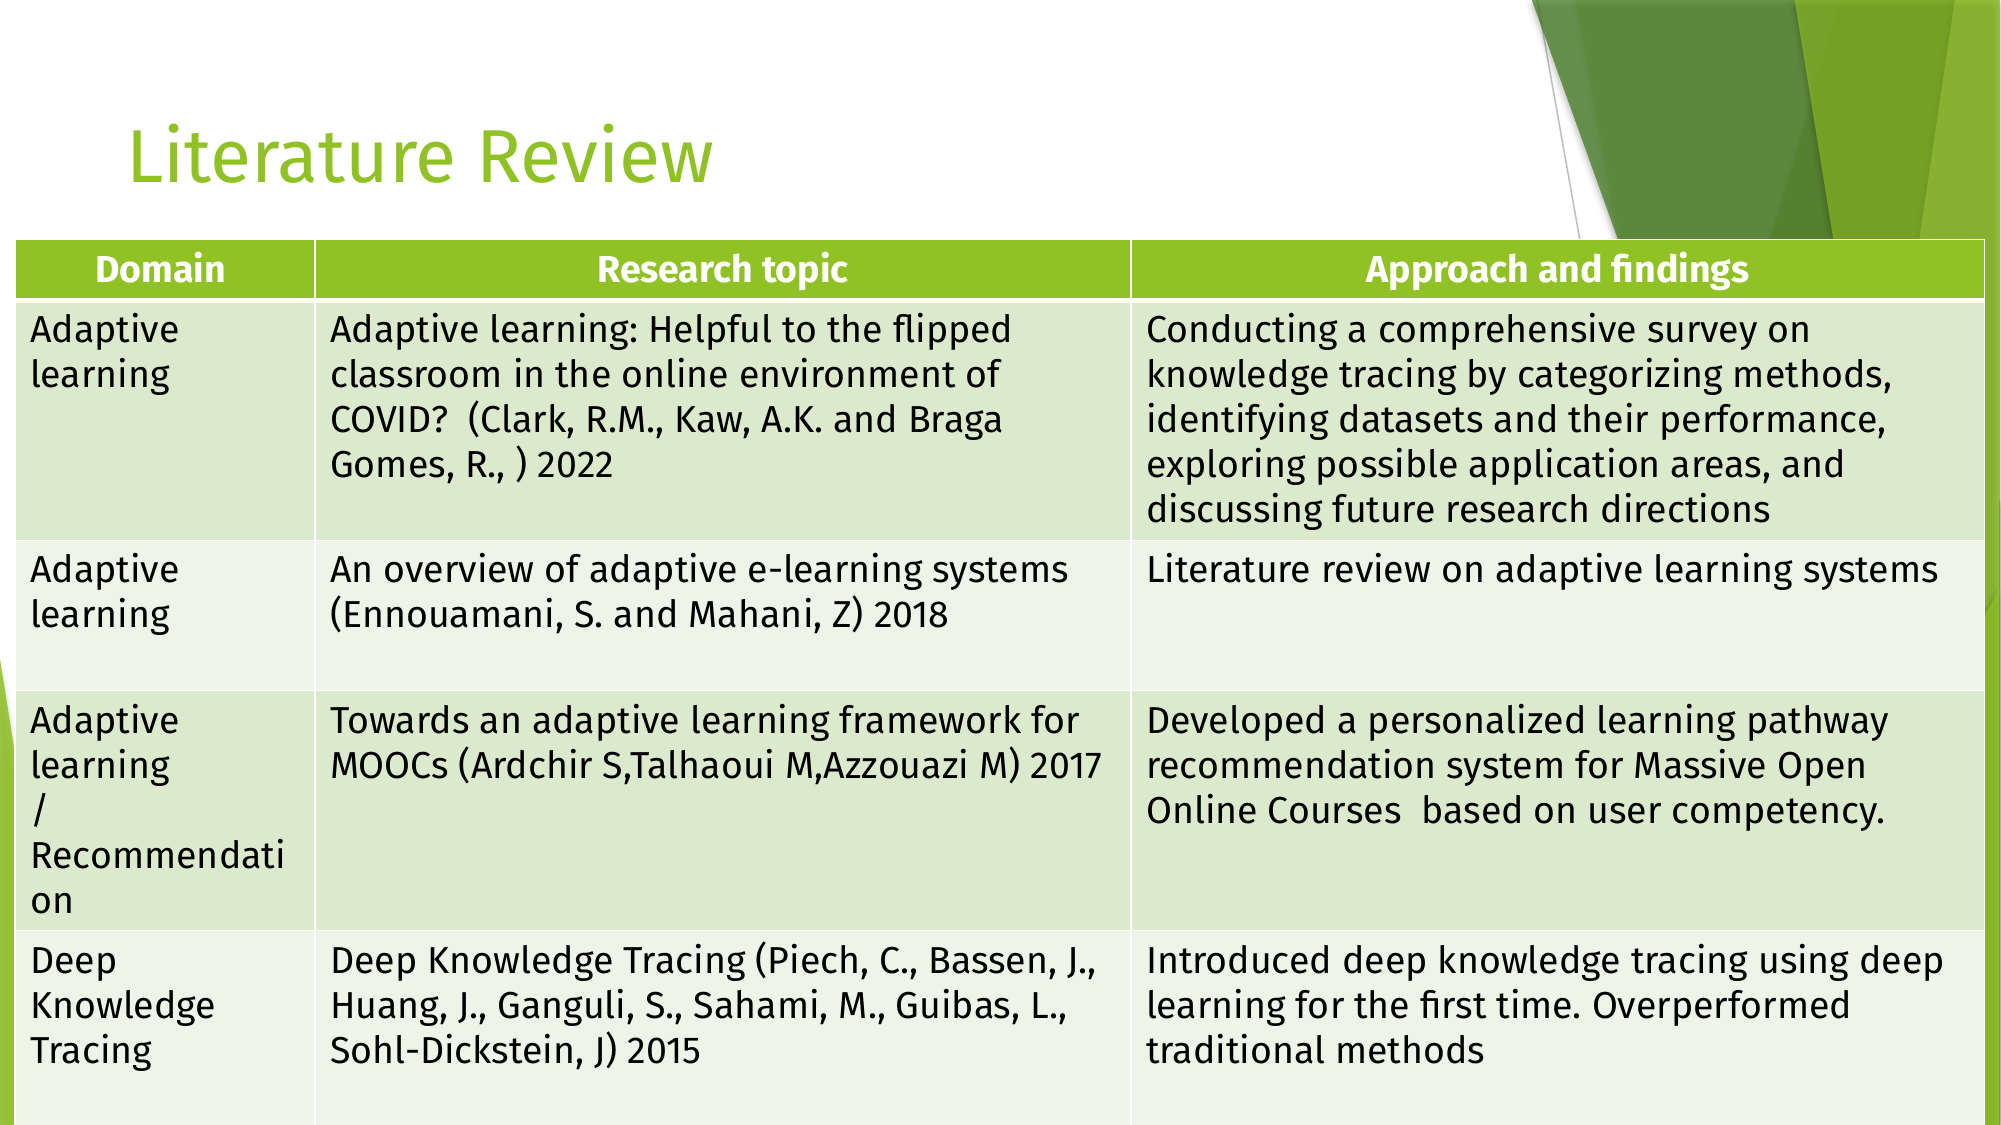

# Literature Review
| Domain | Research topic | Approach and findings |
| --- | --- | --- |
| Adaptive learning | Adaptive learning: Helpful to the flipped classroom in the online environment of COVID? (Clark, R.M., Kaw, A.K. and Braga Gomes, R., ) 2022 | Conducting a comprehensive survey on knowledge tracing by categorizing methods, identifying datasets and their performance, exploring possible application areas, and discussing future research directions |
| Adaptive learning | An overview of adaptive e-learning systems (Ennouamani, S. and Mahani, Z) 2018 | Literature review on adaptive learning systems |
| Adaptive learning /Recommendation | Towards an adaptive learning framework for MOOCs (Ardchir S,Talhaoui M,Azzouazi M) 2017 | Developed a personalized learning pathway recommendation system for Massive Open Online Courses based on user competency. |
| Deep Knowledge Tracing | Deep Knowledge Tracing (Piech, C., Bassen, J., Huang, J., Ganguli, S., Sahami, M., Guibas, L., Sohl-Dickstein, J) 2015 | Introduced deep knowledge tracing using deep learning for the first time. Overperformed traditional methods |